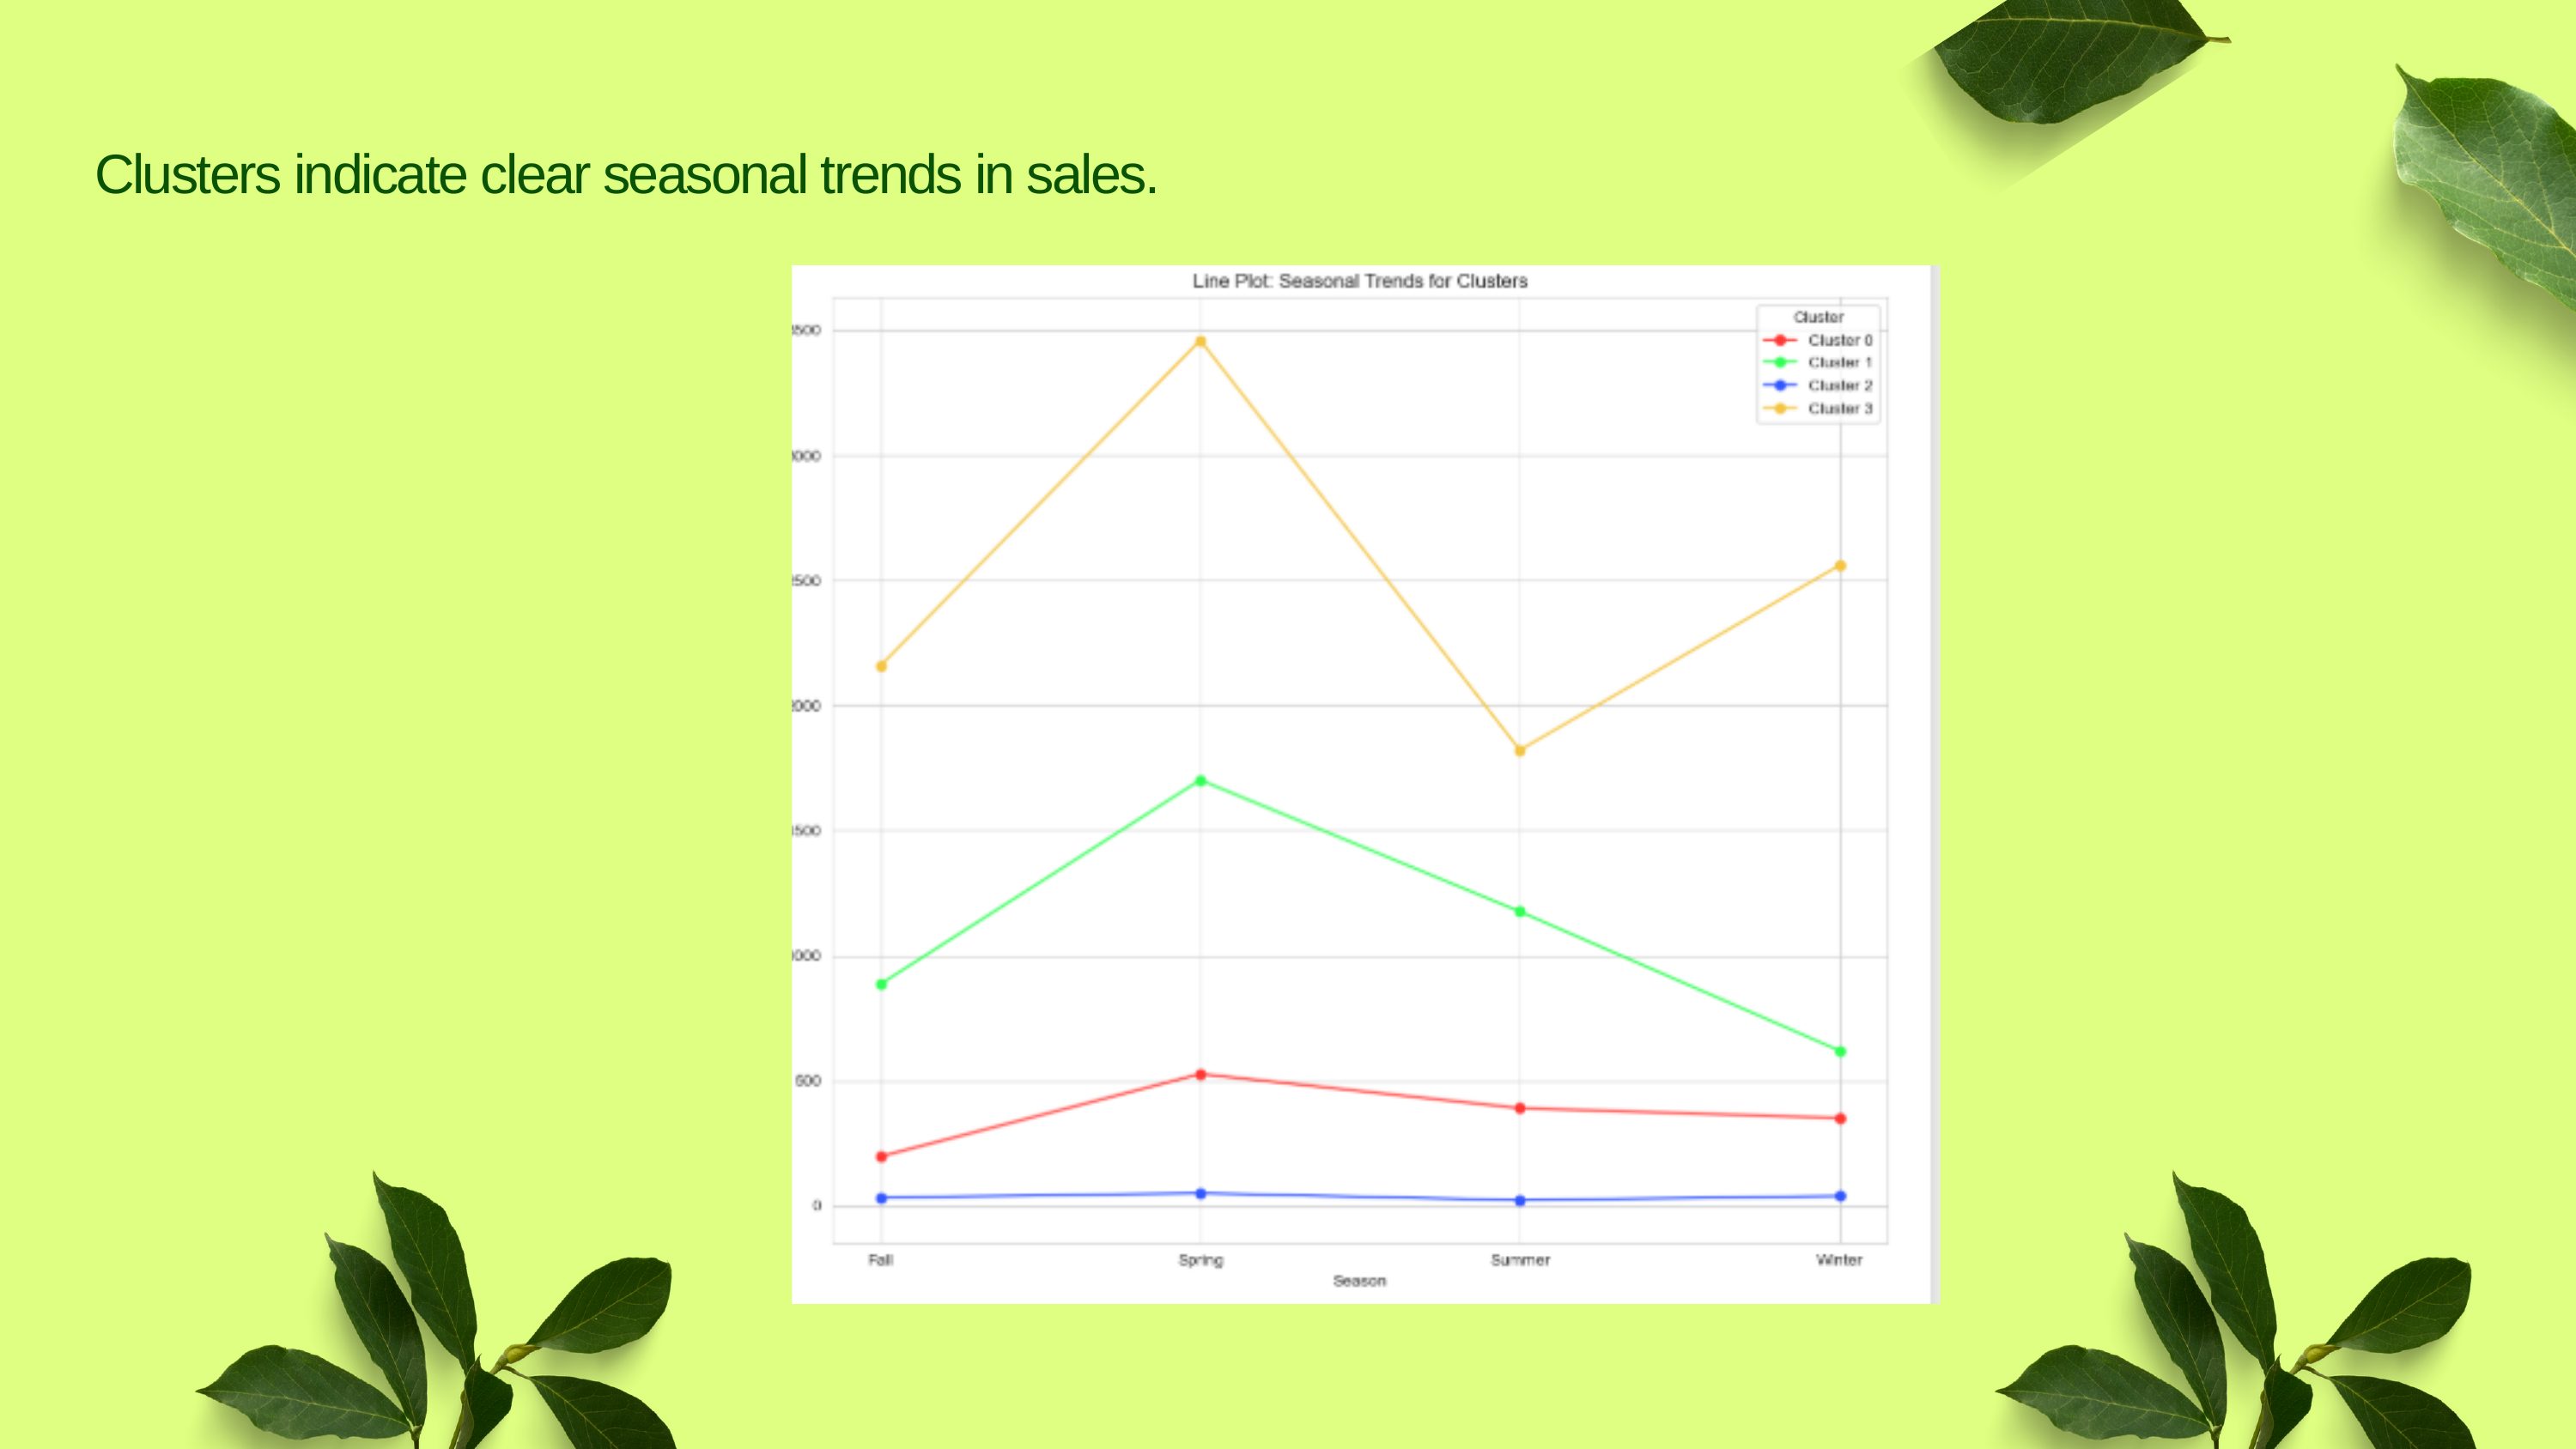

Clusters indicate clear seasonal trends in sales.